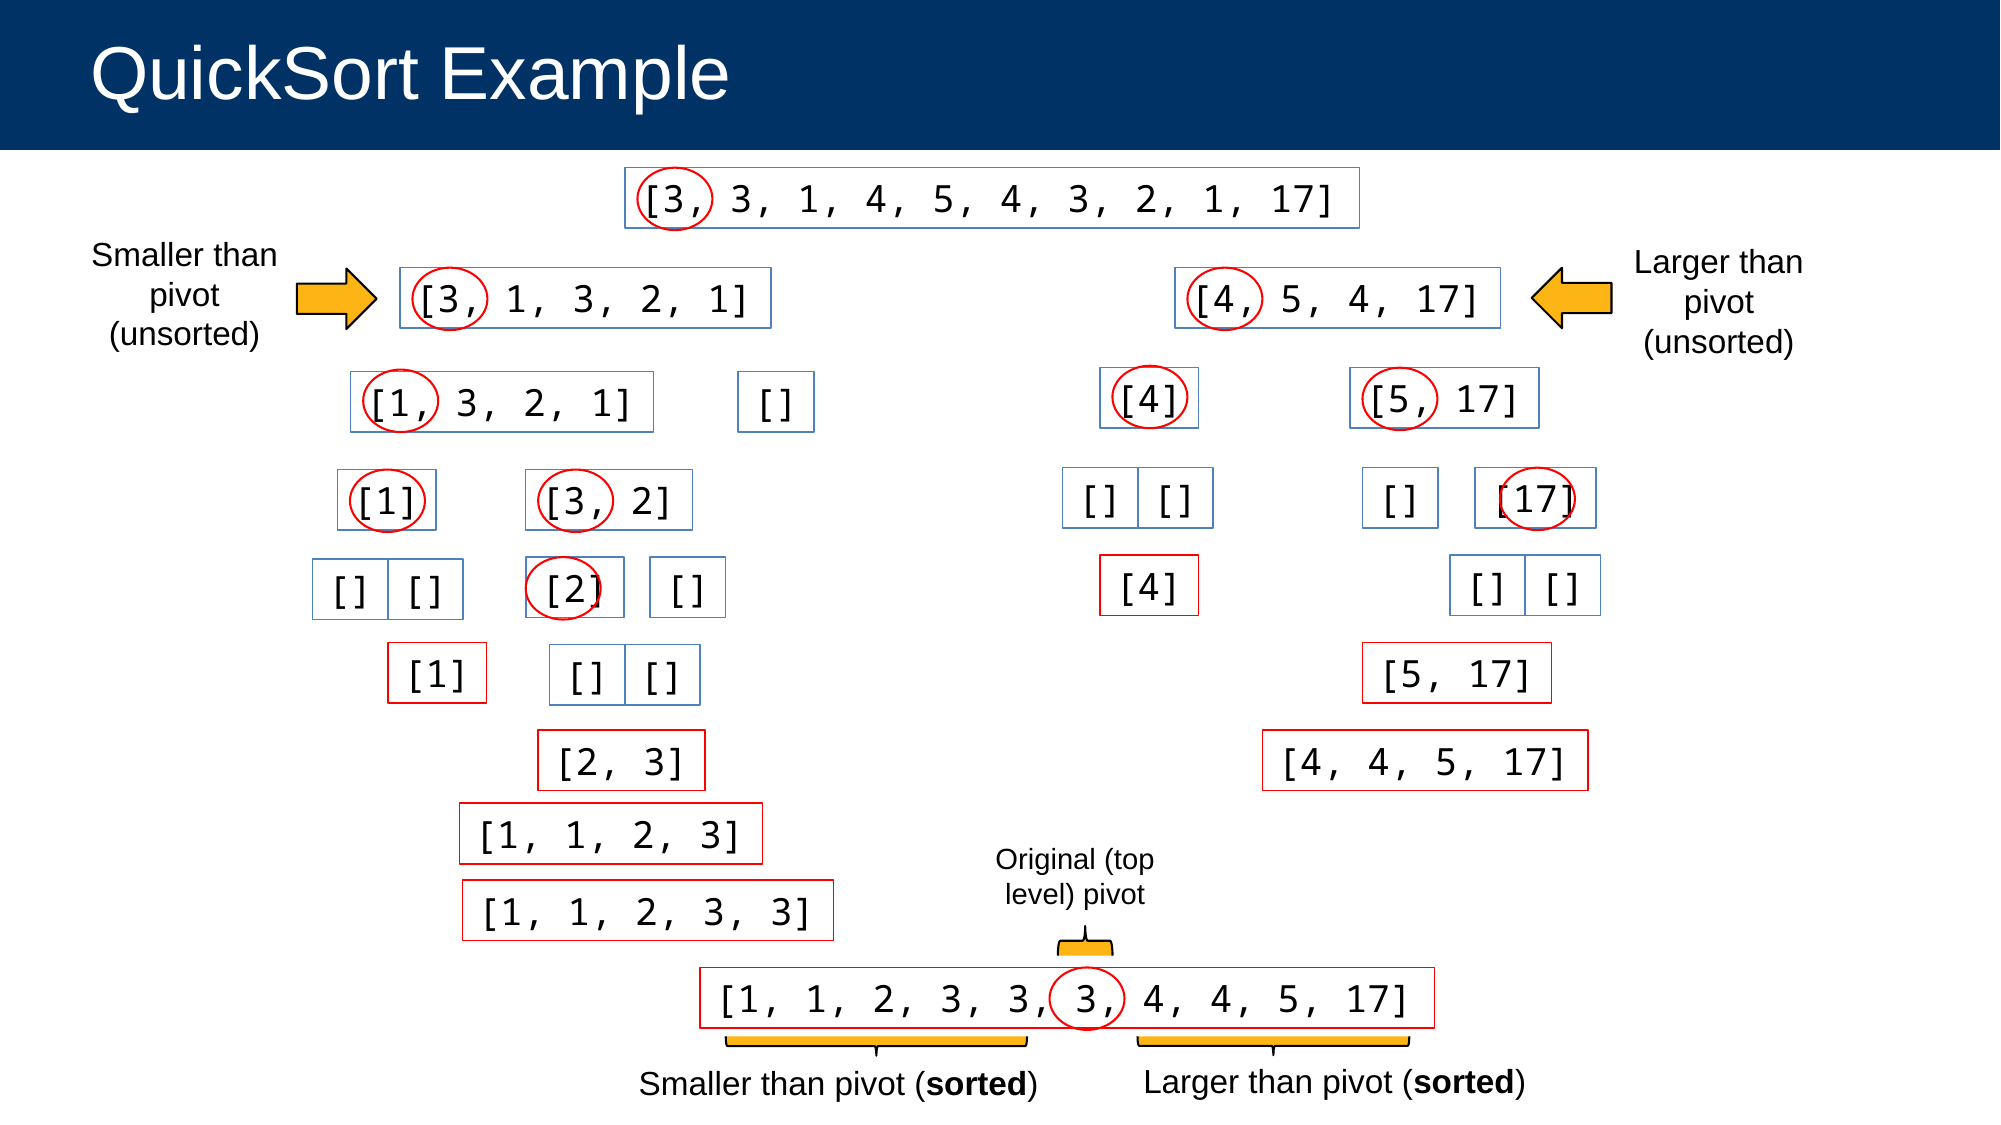

# QuickSort Example
[3, 3, 1, 4, 5, 4, 3, 2, 1, 17]

Smaller than pivot (unsorted)
Larger than pivot (unsorted)
[3, 1, 3, 2, 1]

[4, 5, 4, 17]

[4]
[5, 17]

[1, 3, 2, 1]
[]
[]
[]
[]
[17]

[1]

[3, 2]

[4]
[]
[]
[2]

[]
[]
[]
[1]
[5, 17]
[]
[]
[2, 3]
[4, 4, 5, 17]
[1, 1, 2, 3]
Original (top level) pivot
[1, 1, 2, 3, 3]

[1, 1, 2, 3, 3, 3, 4, 4, 5, 17]
Larger than pivot (sorted)
Smaller than pivot (sorted)